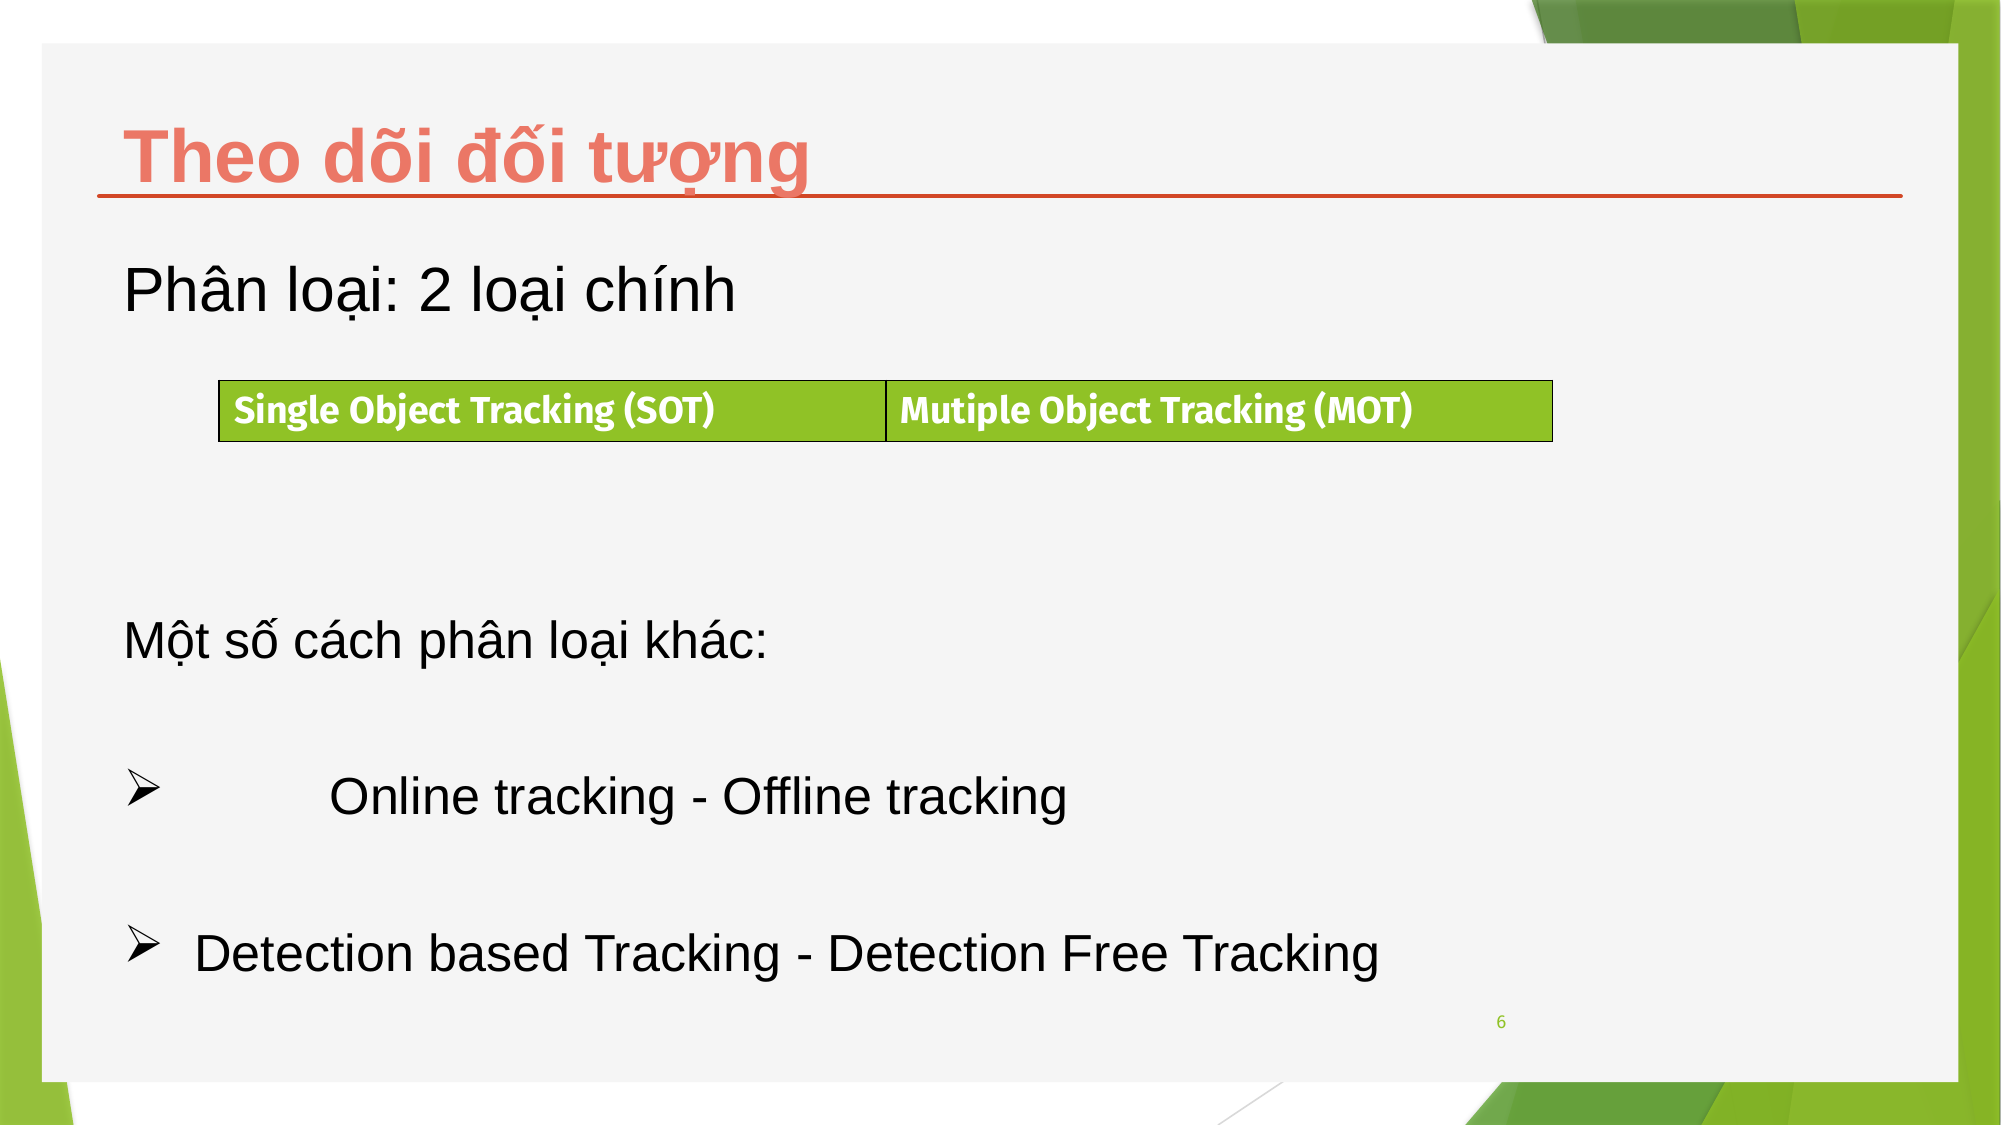

# Theo dõi đối tượng
Phân loại: 2 loại chính
| Single Object Tracking (SOT) | Mutiple Object Tracking (MOT) |
| --- | --- |
Một số cách phân loại khác:
	Online tracking - Offline tracking
 Detection based Tracking - Detection Free Tracking

6